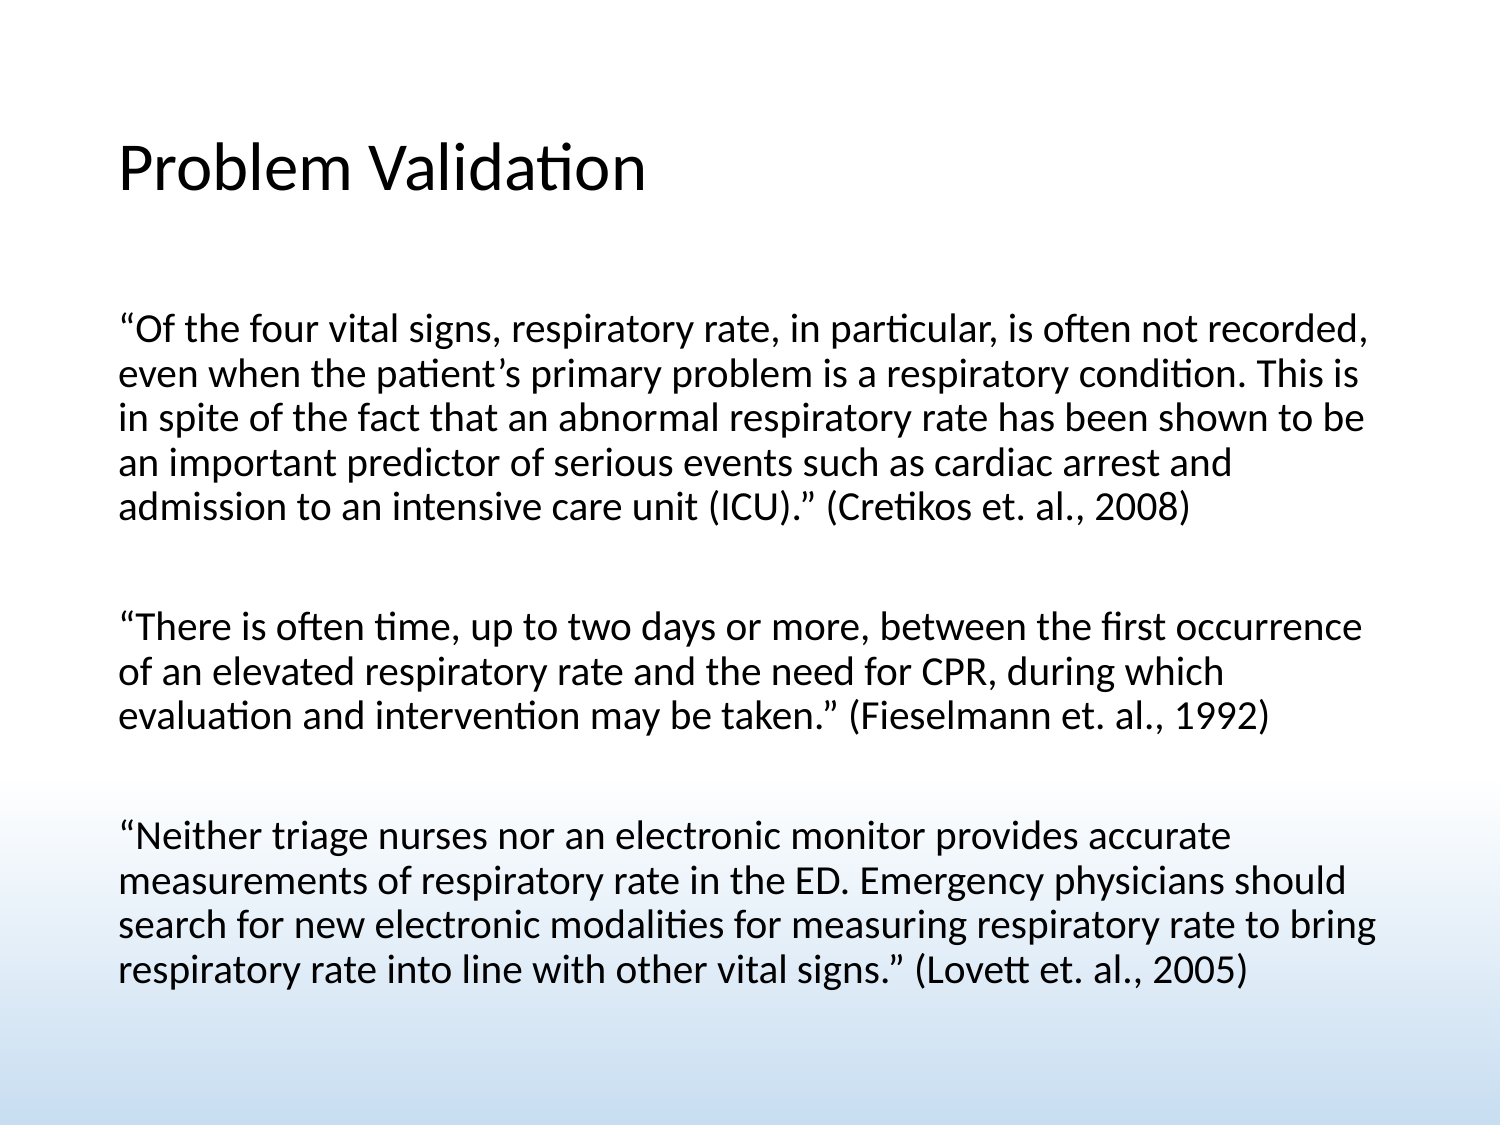

# Problem Validation
“Of the four vital signs, respiratory rate, in particular, is often not recorded, even when the patient’s primary problem is a respiratory condition. This is in spite of the fact that an abnormal respiratory rate has been shown to be an important predictor of serious events such as cardiac arrest and admission to an intensive care unit (ICU).” (Cretikos et. al., 2008)

“There is often time, up to two days or more, between the first occurrence of an elevated respiratory rate and the need for CPR, during which evaluation and intervention may be taken.” (Fieselmann et. al., 1992)

“Neither triage nurses nor an electronic monitor provides accurate measurements of respiratory rate in the ED. Emergency physicians should search for new electronic modalities for measuring respiratory rate to bring respiratory rate into line with other vital signs.” (Lovett et. al., 2005)